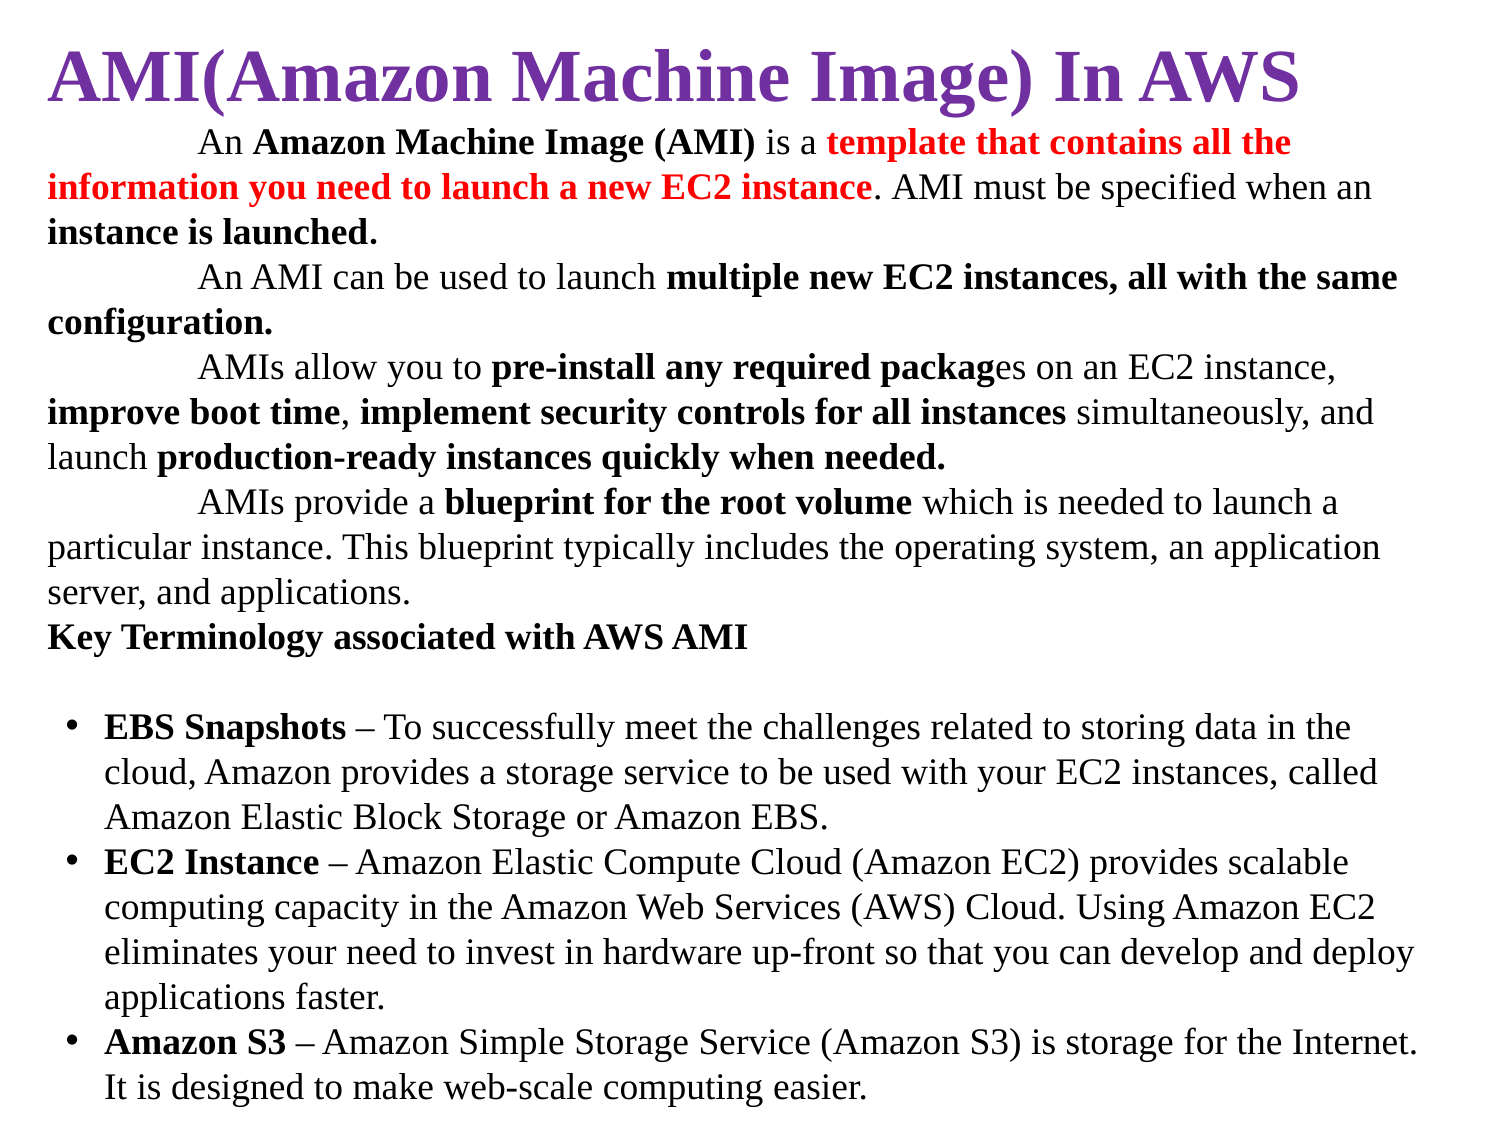

AMI(Amazon Machine Image) In AWS
	An Amazon Machine Image (AMI) is a template that contains all the information you need to launch a new EC2 instance. AMI must be specified when an instance is launched.
 	An AMI can be used to launch multiple new EC2 instances, all with the same configuration.
	AMIs allow you to pre-install any required packages on an EC2 instance, improve boot time, implement security controls for all instances simultaneously, and launch production-ready instances quickly when needed.
	AMIs provide a blueprint for the root volume which is needed to launch a particular instance. This blueprint typically includes the operating system, an application server, and applications.
Key Terminology associated with AWS AMI

EBS Snapshots – To successfully meet the challenges related to storing data in the cloud, Amazon provides a storage service to be used with your EC2 instances, called Amazon Elastic Block Storage or Amazon EBS.
EC2 Instance – Amazon Elastic Compute Cloud (Amazon EC2) provides scalable computing capacity in the Amazon Web Services (AWS) Cloud. Using Amazon EC2 eliminates your need to invest in hardware up-front so that you can develop and deploy applications faster.
Amazon S3 – Amazon Simple Storage Service (Amazon S3) is storage for the Internet. It is designed to make web-scale computing easier.